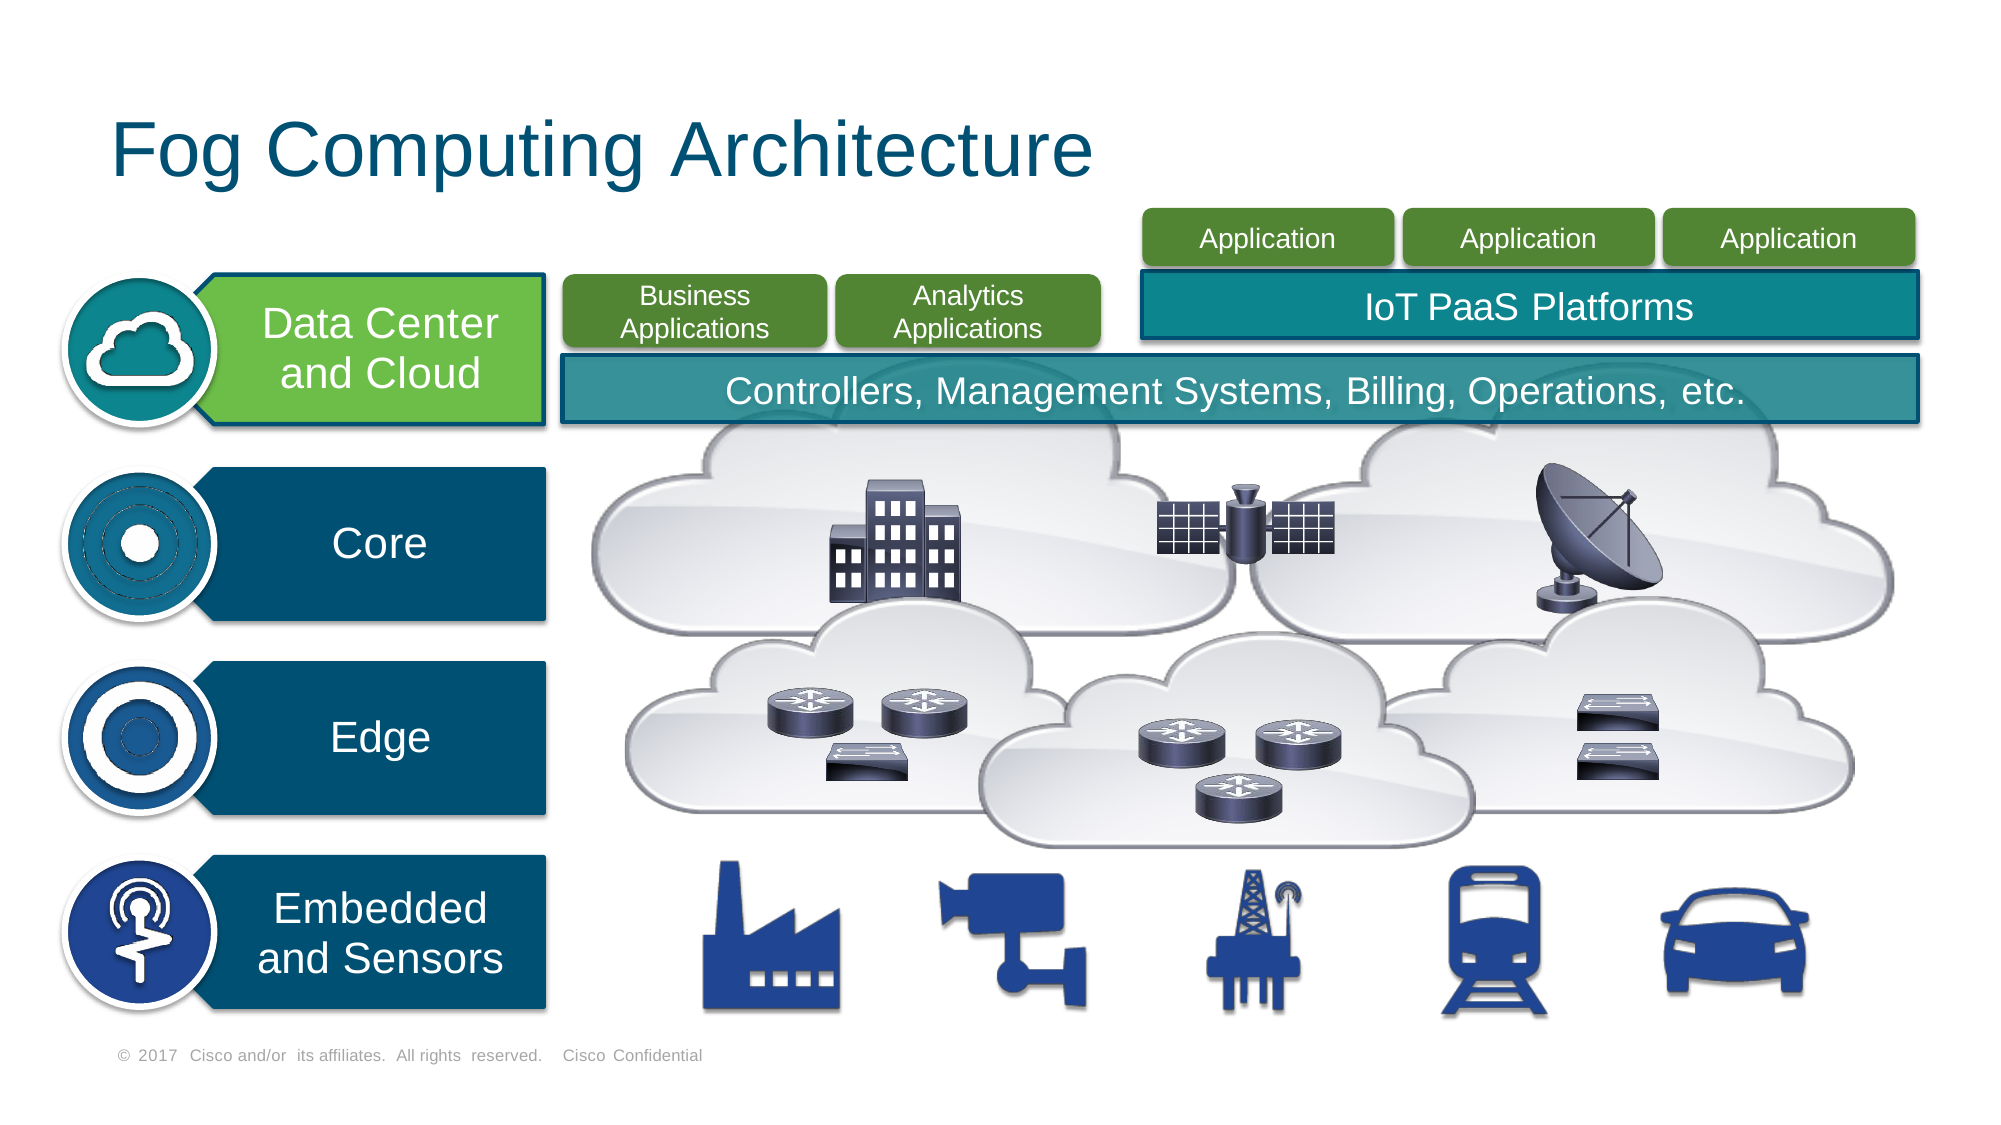

# Fog Computing Architecture

Application
Application
Application

Business
Applications
Analytics
Applications

IoT PaaS Platforms

Data Center
and Cloud

Controllers, Management Systems, Billing, Operations, etc.

Core

Edge

Embedded
and Sensors

© 2017  Cisco and/or  its affiliates.  All rights  reserved.    Cisco Confidential